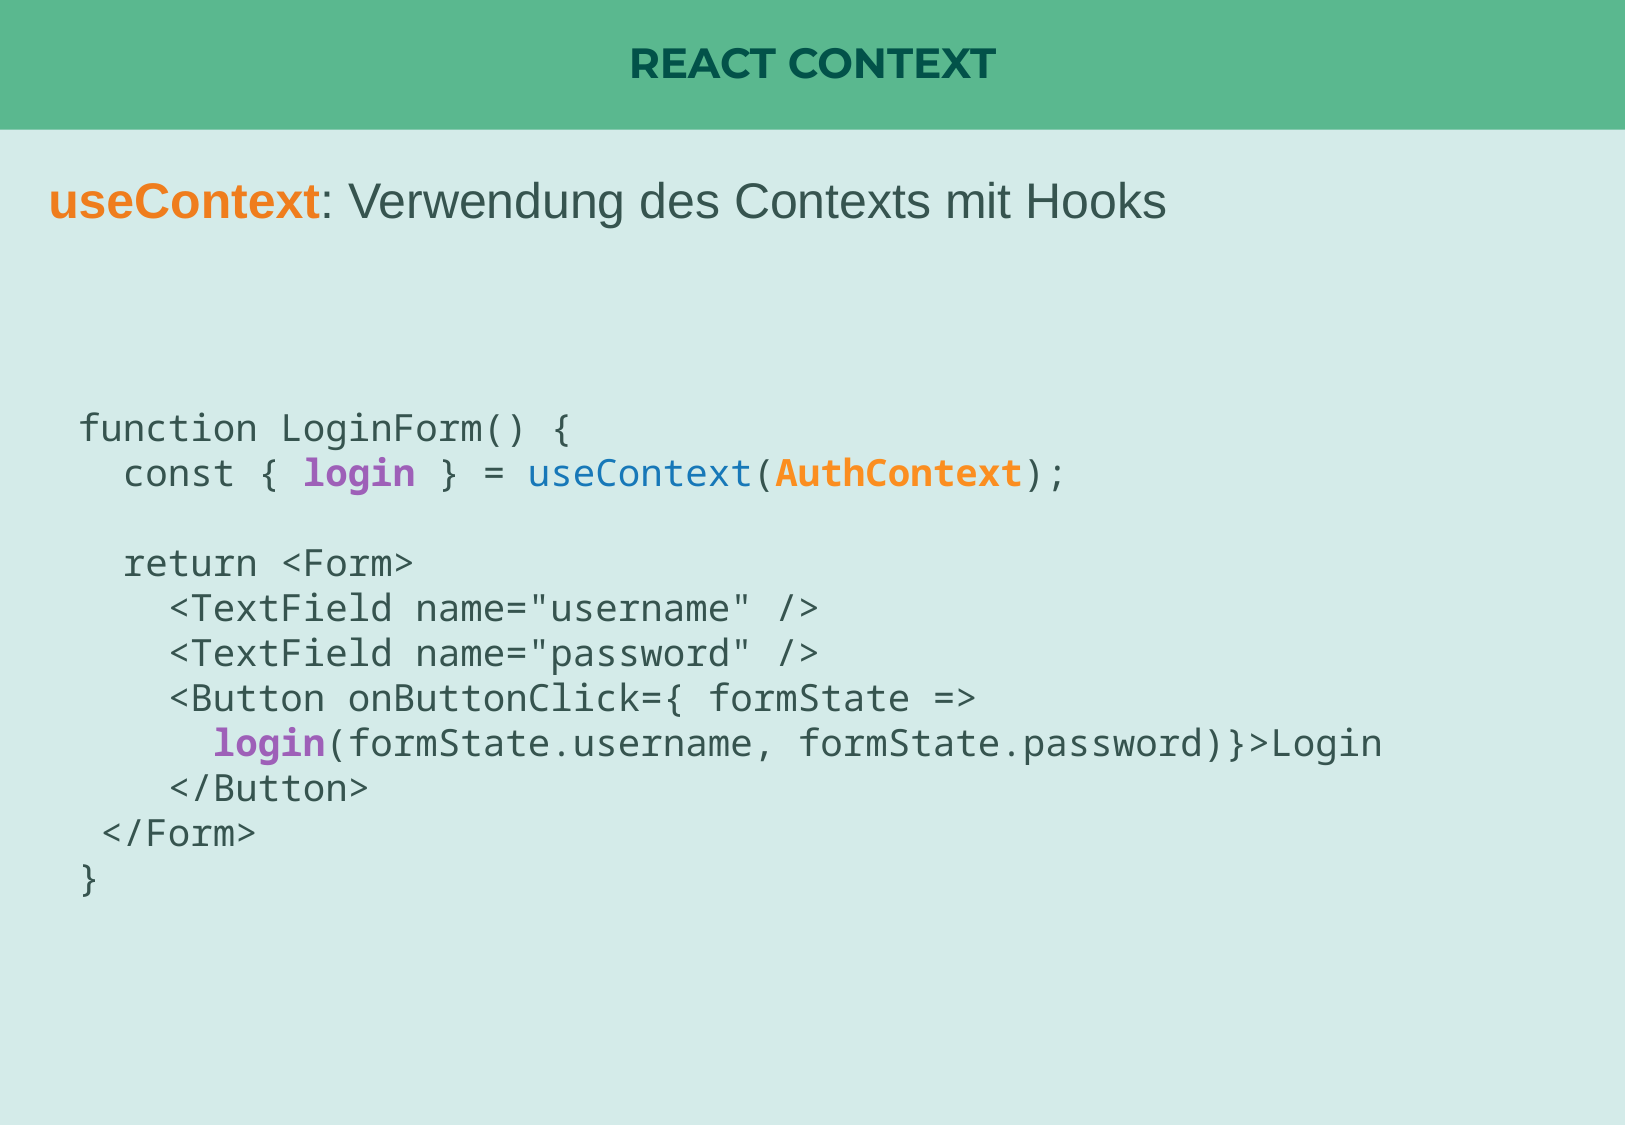

# React Context
useContext: Verwendung des Contexts mit Hooks

function LoginForm() {
  const { login } = useContext(AuthContext);

  return <Form>
    <TextField name="username" />
    <TextField name="password" />
    <Button onButtonClick={ formState =>
      login(formState.username, formState.password)}>Login
    </Button>
 </Form>
}
Beispiel: ChatPage oder Tabs

Beispiel: UserStatsPage für fetch ?